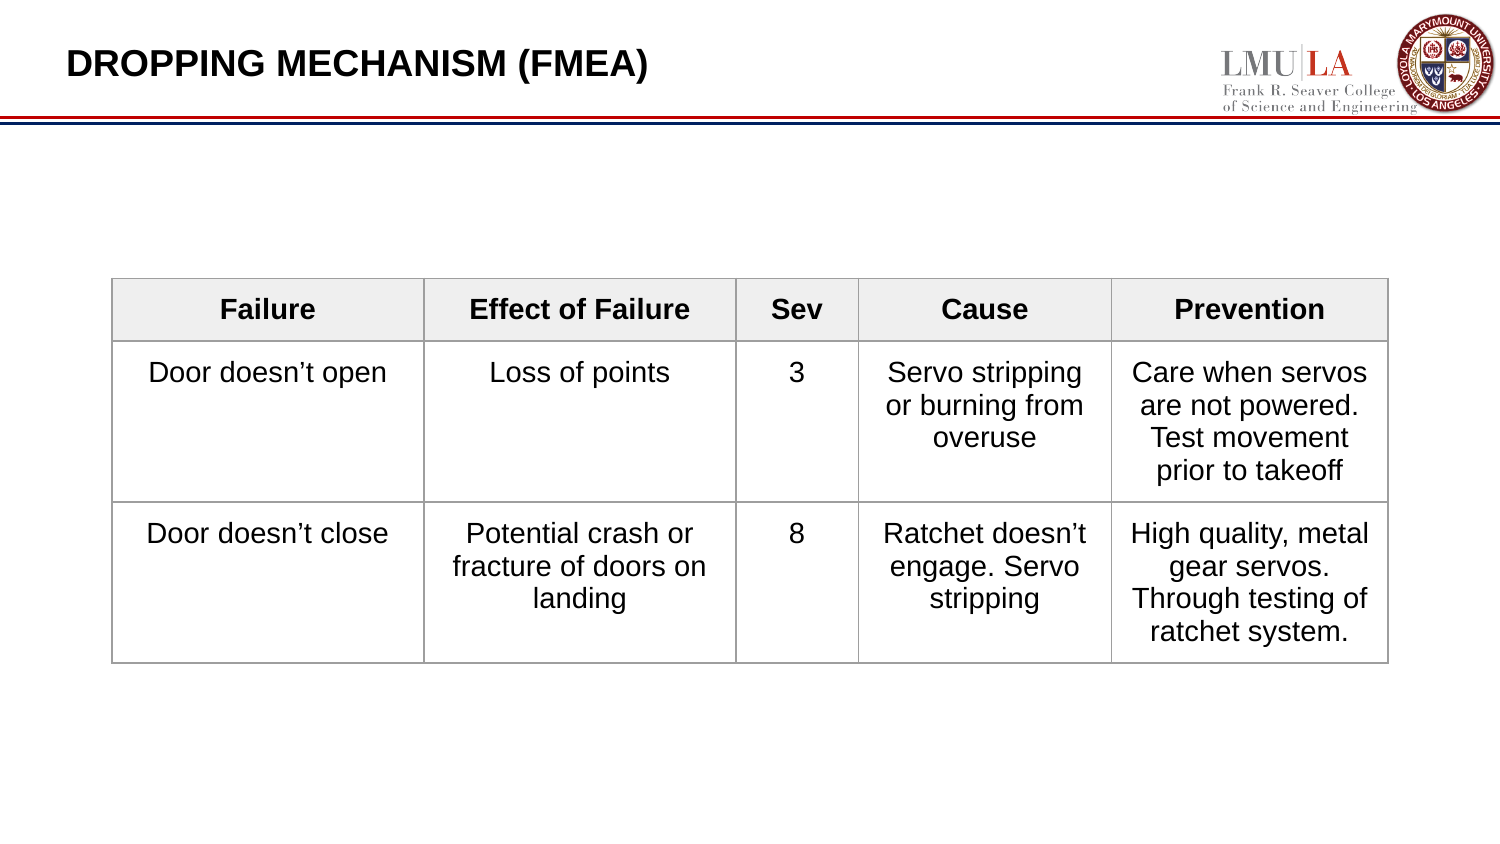

# DROPPING MECHANISM (FMEA)
| Failure | Effect of Failure | Sev | Cause | Prevention |
| --- | --- | --- | --- | --- |
| Door doesn’t open | Loss of points | 3 | Servo stripping or burning from overuse | Care when servos are not powered. Test movement prior to takeoff |
| Door doesn’t close | Potential crash or fracture of doors on landing | 8 | Ratchet doesn’t engage. Servo stripping | High quality, metal gear servos. Through testing of ratchet system. |